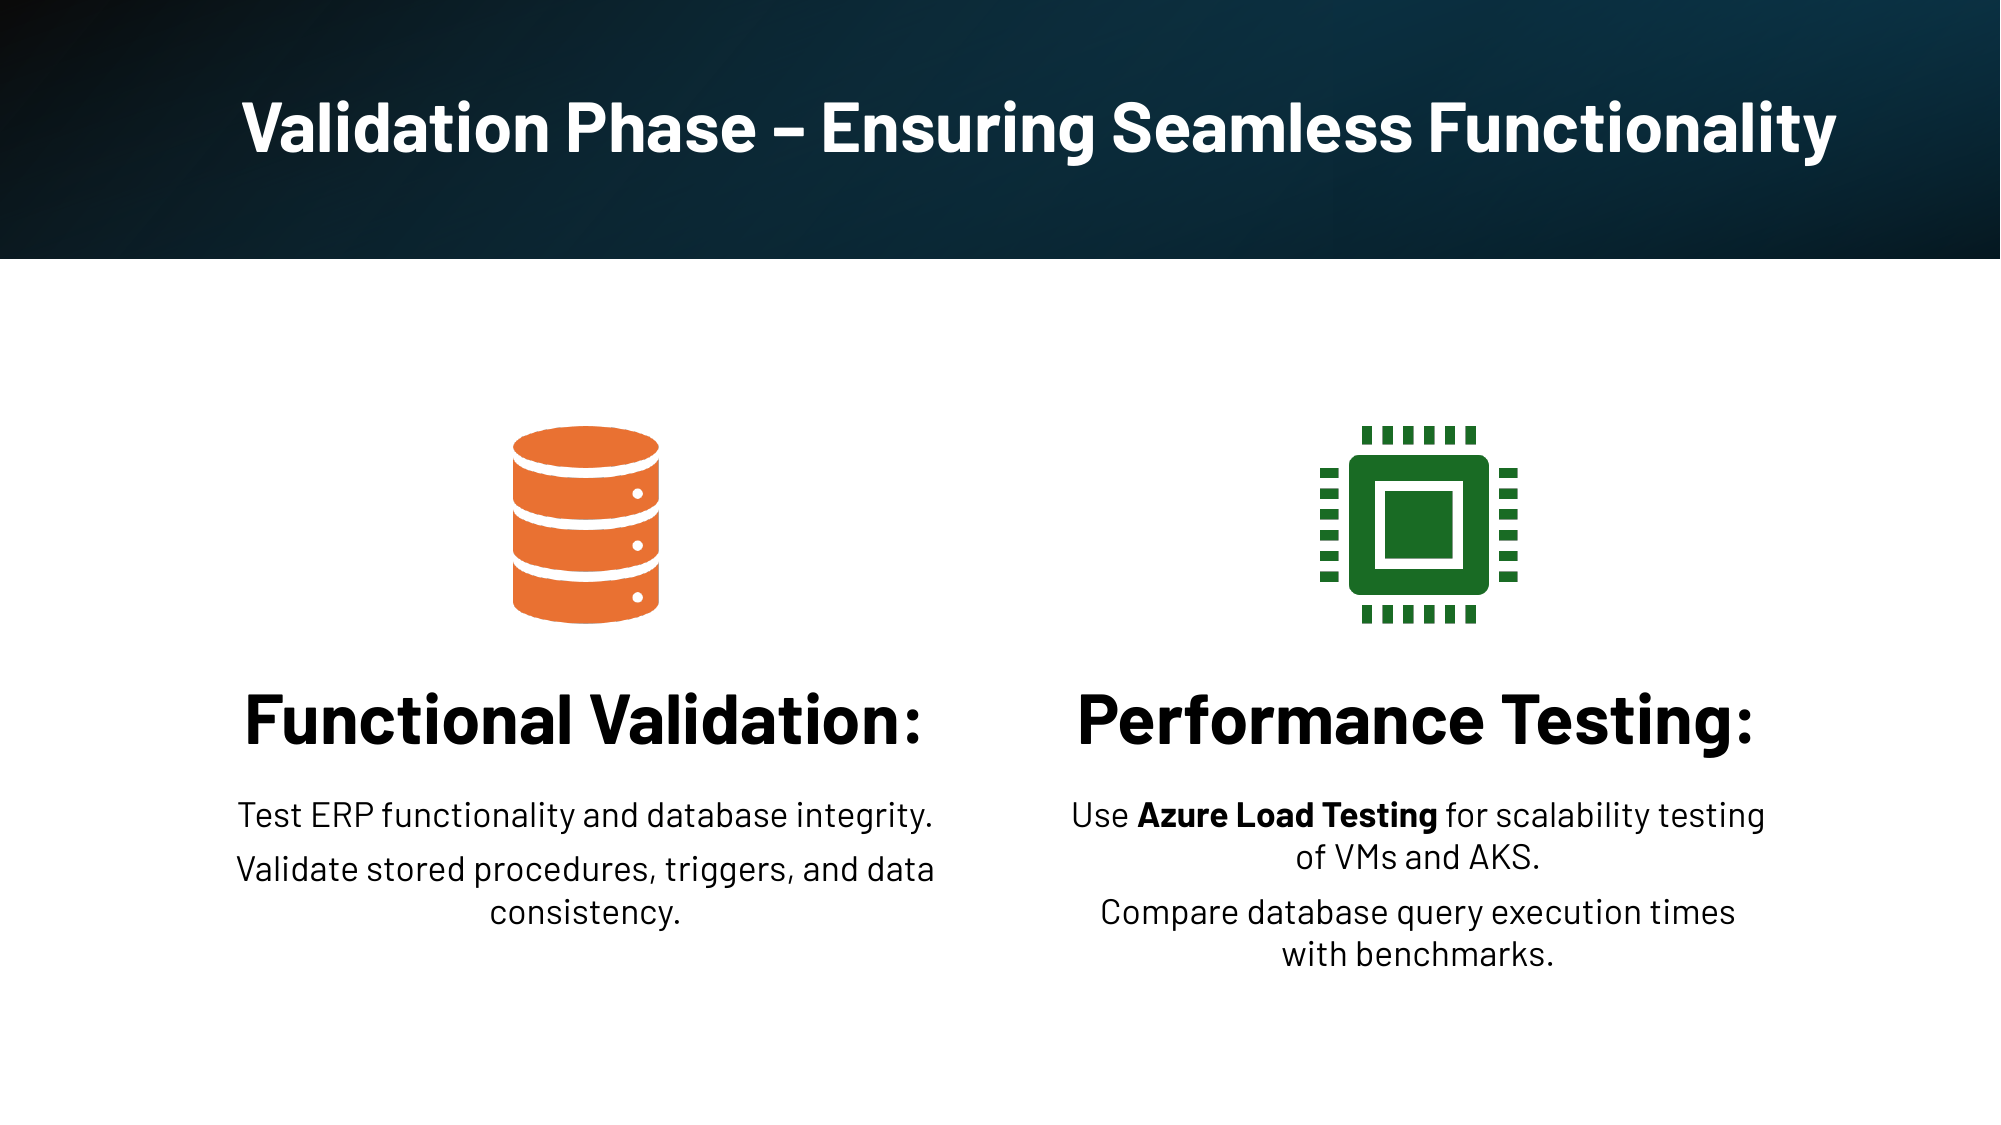

# Validation Phase – Ensuring Seamless Functionality
Functional Validation:
Test ERP functionality and database integrity.
Validate stored procedures, triggers, and data consistency.
Performance Testing:
Use Azure Load Testing for scalability testing of VMs and AKS.
Compare database query execution times with benchmarks.